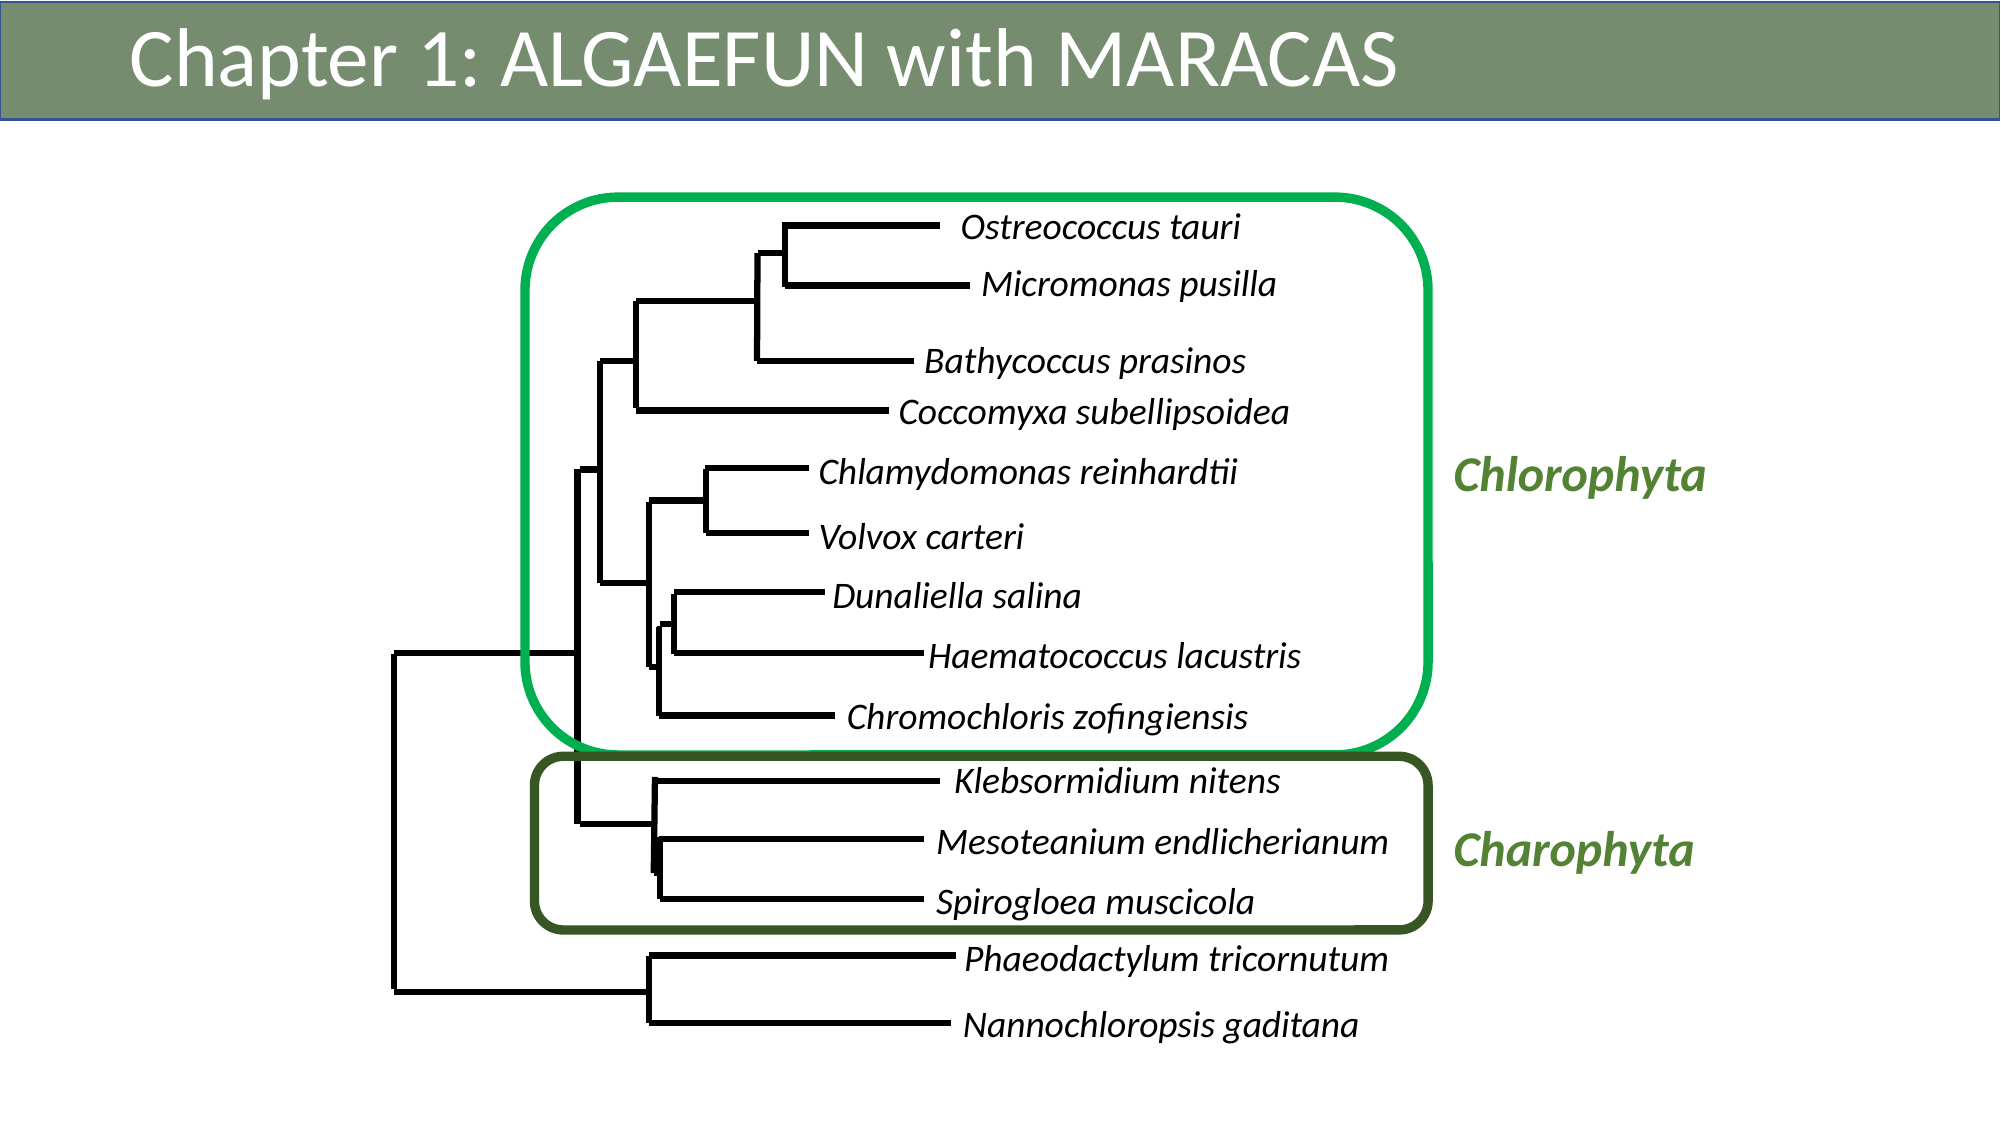

Chapter 1: ALGAEFUN with MARACAS

Ostreococcus tauri

Micromonas pusilla
Bathycoccus prasinos
Coccomyxa subellipsoidea
Chlorophyta
Chlamydomonas reinhardtii
Volvox carteri
Dunaliella salina
Haematococcus lacustris
Chromochloris zofingiensis
Klebsormidium nitens

Charophyta
Mesoteanium endlicherianum
Spirogloea muscicola
Phaeodactylum tricornutum
Nannochloropsis gaditana